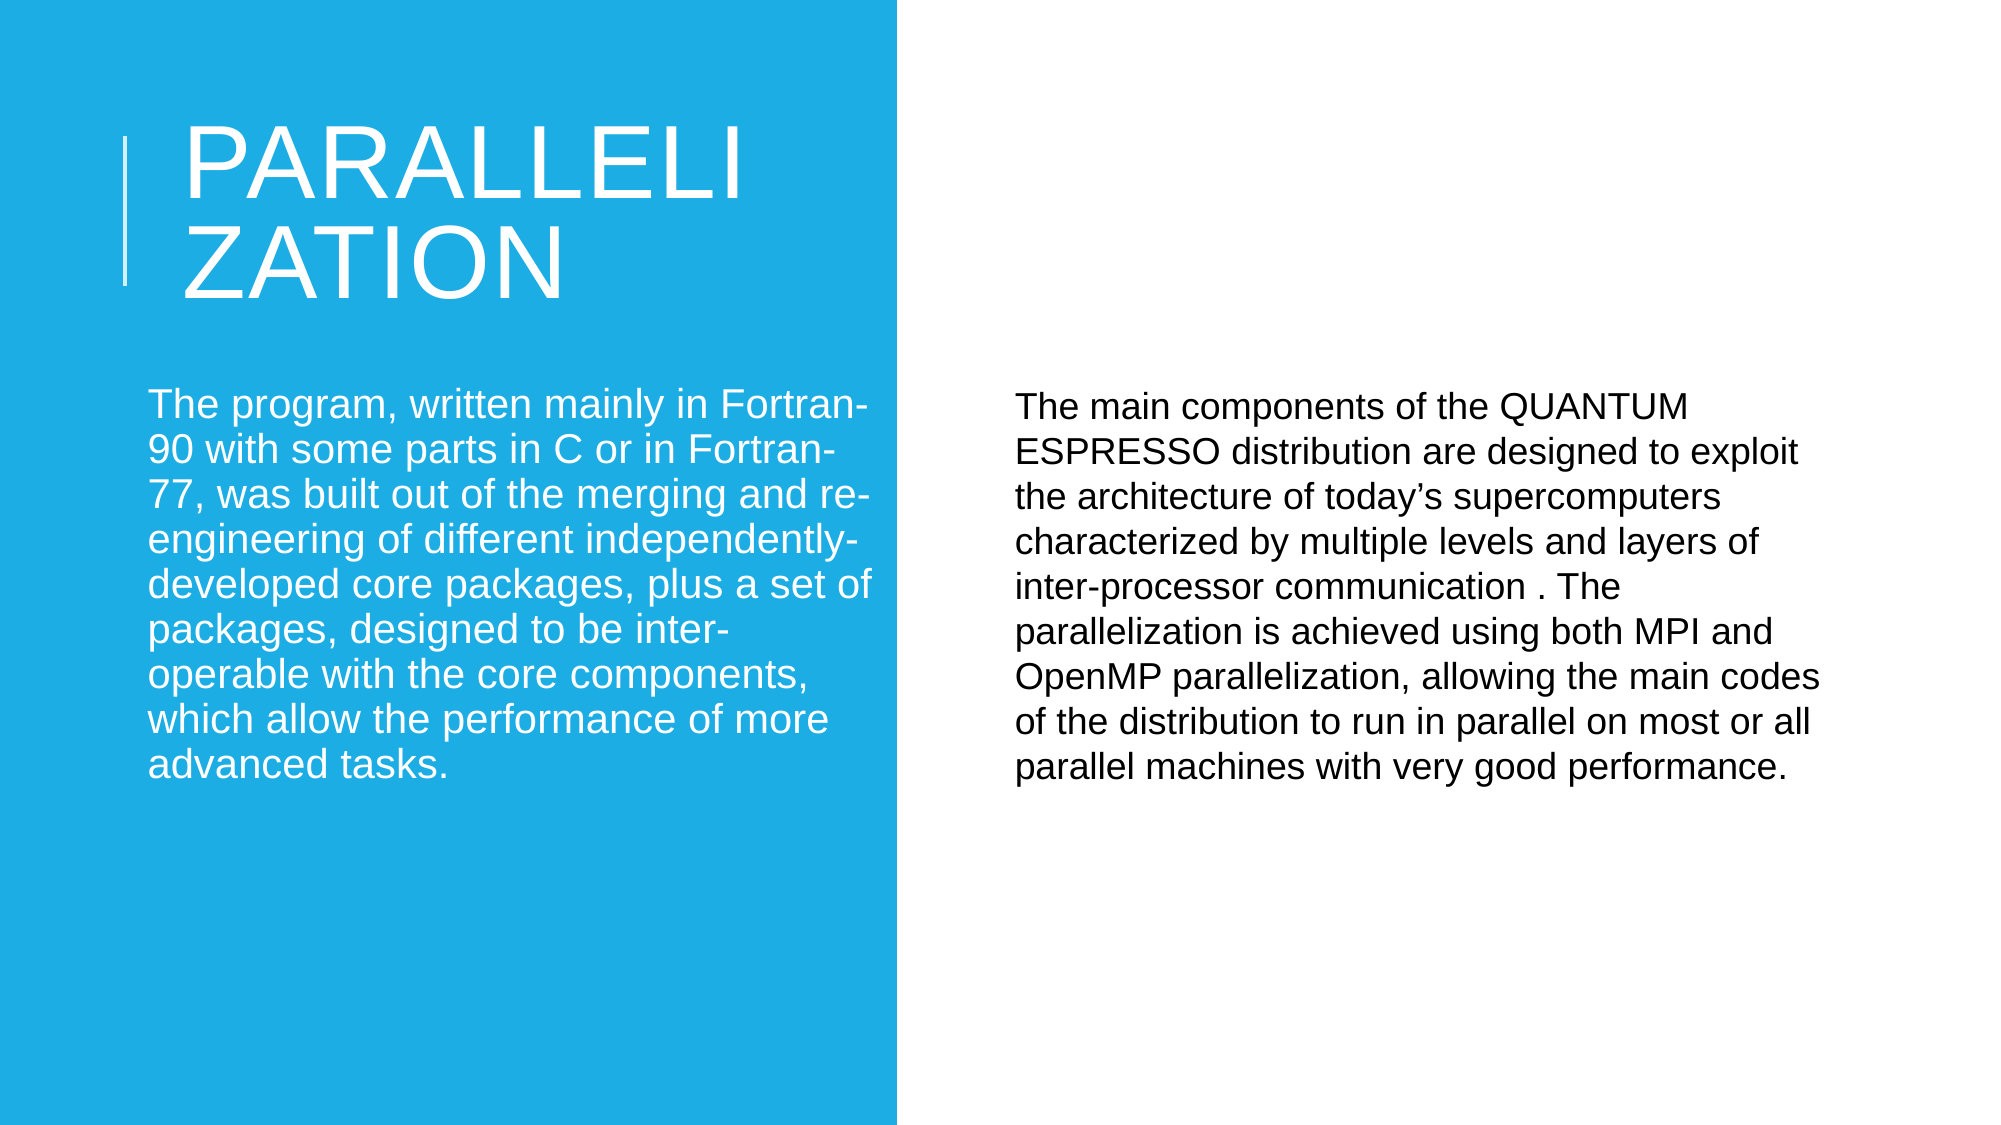

# Parallelization
The program, written mainly in Fortran-90 with some parts in C or in Fortran-77, was built out of the merging and re-engineering of different independently-developed core packages, plus a set of packages, designed to be inter-operable with the core components, which allow the performance of more advanced tasks.
The main components of the QUANTUM ESPRESSO distribution are designed to exploit the architecture of today’s supercomputers characterized by multiple levels and layers of inter-processor communication . The parallelization is achieved using both MPI and OpenMP parallelization, allowing the main codes of the distribution to run in parallel on most or all parallel machines with very good performance.